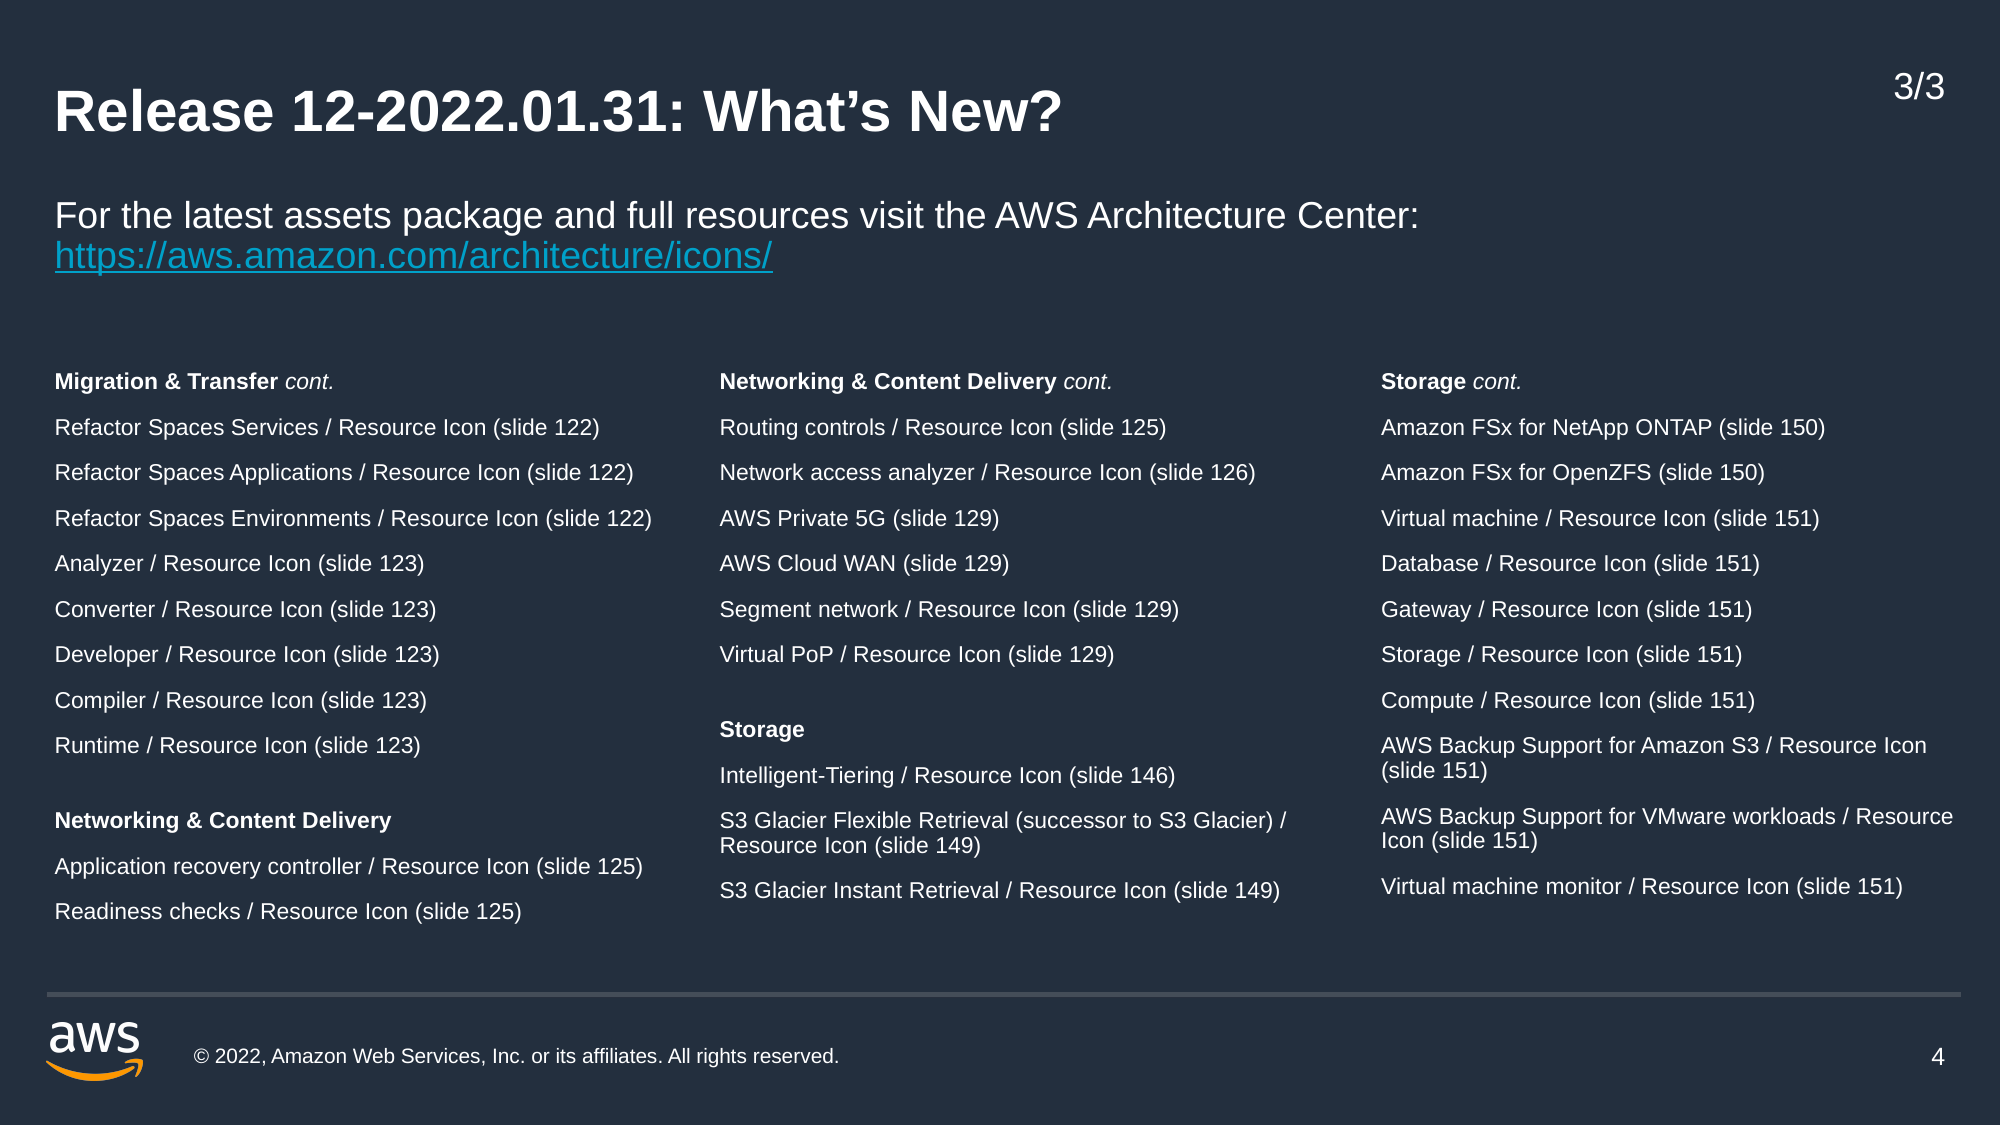

3/3
# Release 12-2022.01.31: What’s New?
For the latest assets package and full resources visit the AWS Architecture Center: https://aws.amazon.com/architecture/icons/
Migration & Transfer cont.
Refactor Spaces Services / Resource Icon (slide 122)
Refactor Spaces Applications / Resource Icon (slide 122)
Refactor Spaces Environments / Resource Icon (slide 122)
Analyzer / Resource Icon (slide 123)
Converter / Resource Icon (slide 123)
Developer / Resource Icon (slide 123)
Compiler / Resource Icon (slide 123)
Runtime / Resource Icon (slide 123)
Networking & Content Delivery
Application recovery controller / Resource Icon (slide 125)
Readiness checks / Resource Icon (slide 125)

Networking & Content Delivery cont.
Routing controls / Resource Icon (slide 125)
Network access analyzer / Resource Icon (slide 126)
AWS Private 5G (slide 129)
AWS Cloud WAN (slide 129)
Segment network / Resource Icon (slide 129)
Virtual PoP / Resource Icon (slide 129)
Storage
Intelligent-Tiering / Resource Icon (slide 146)
S3 Glacier Flexible Retrieval (successor to S3 Glacier) / Resource Icon (slide 149)
S3 Glacier Instant Retrieval / Resource Icon (slide 149)
Storage cont.
Amazon FSx for NetApp ONTAP (slide 150)
Amazon FSx for OpenZFS (slide 150)
Virtual machine / Resource Icon (slide 151)
Database / Resource Icon (slide 151)
Gateway / Resource Icon (slide 151)
Storage / Resource Icon (slide 151)
Compute / Resource Icon (slide 151)
AWS Backup Support for Amazon S3 / Resource Icon (slide 151)
AWS Backup Support for VMware workloads / Resource Icon (slide 151)
Virtual machine monitor / Resource Icon (slide 151)
© 2022, Amazon Web Services, Inc. or its affiliates. All rights reserved.
4